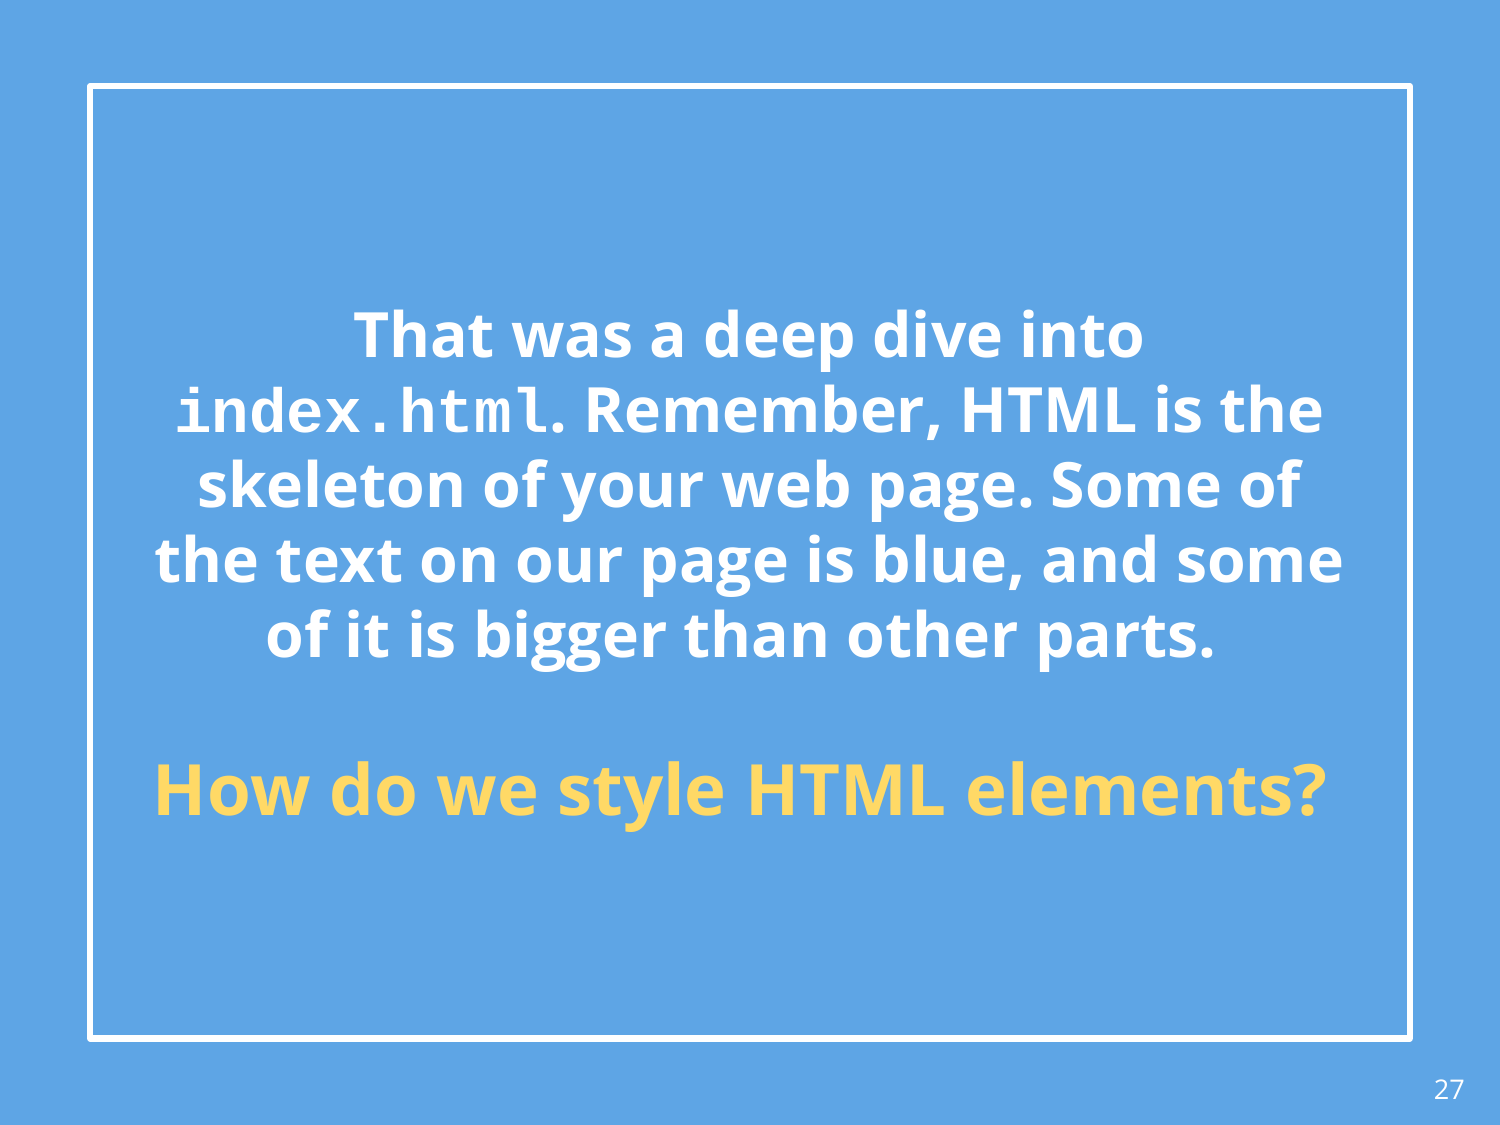

That was a deep dive into index.html. Remember, HTML is the skeleton of your web page. Some of the text on our page is blue, and some of it is bigger than other parts.

How do we style HTML elements?
27